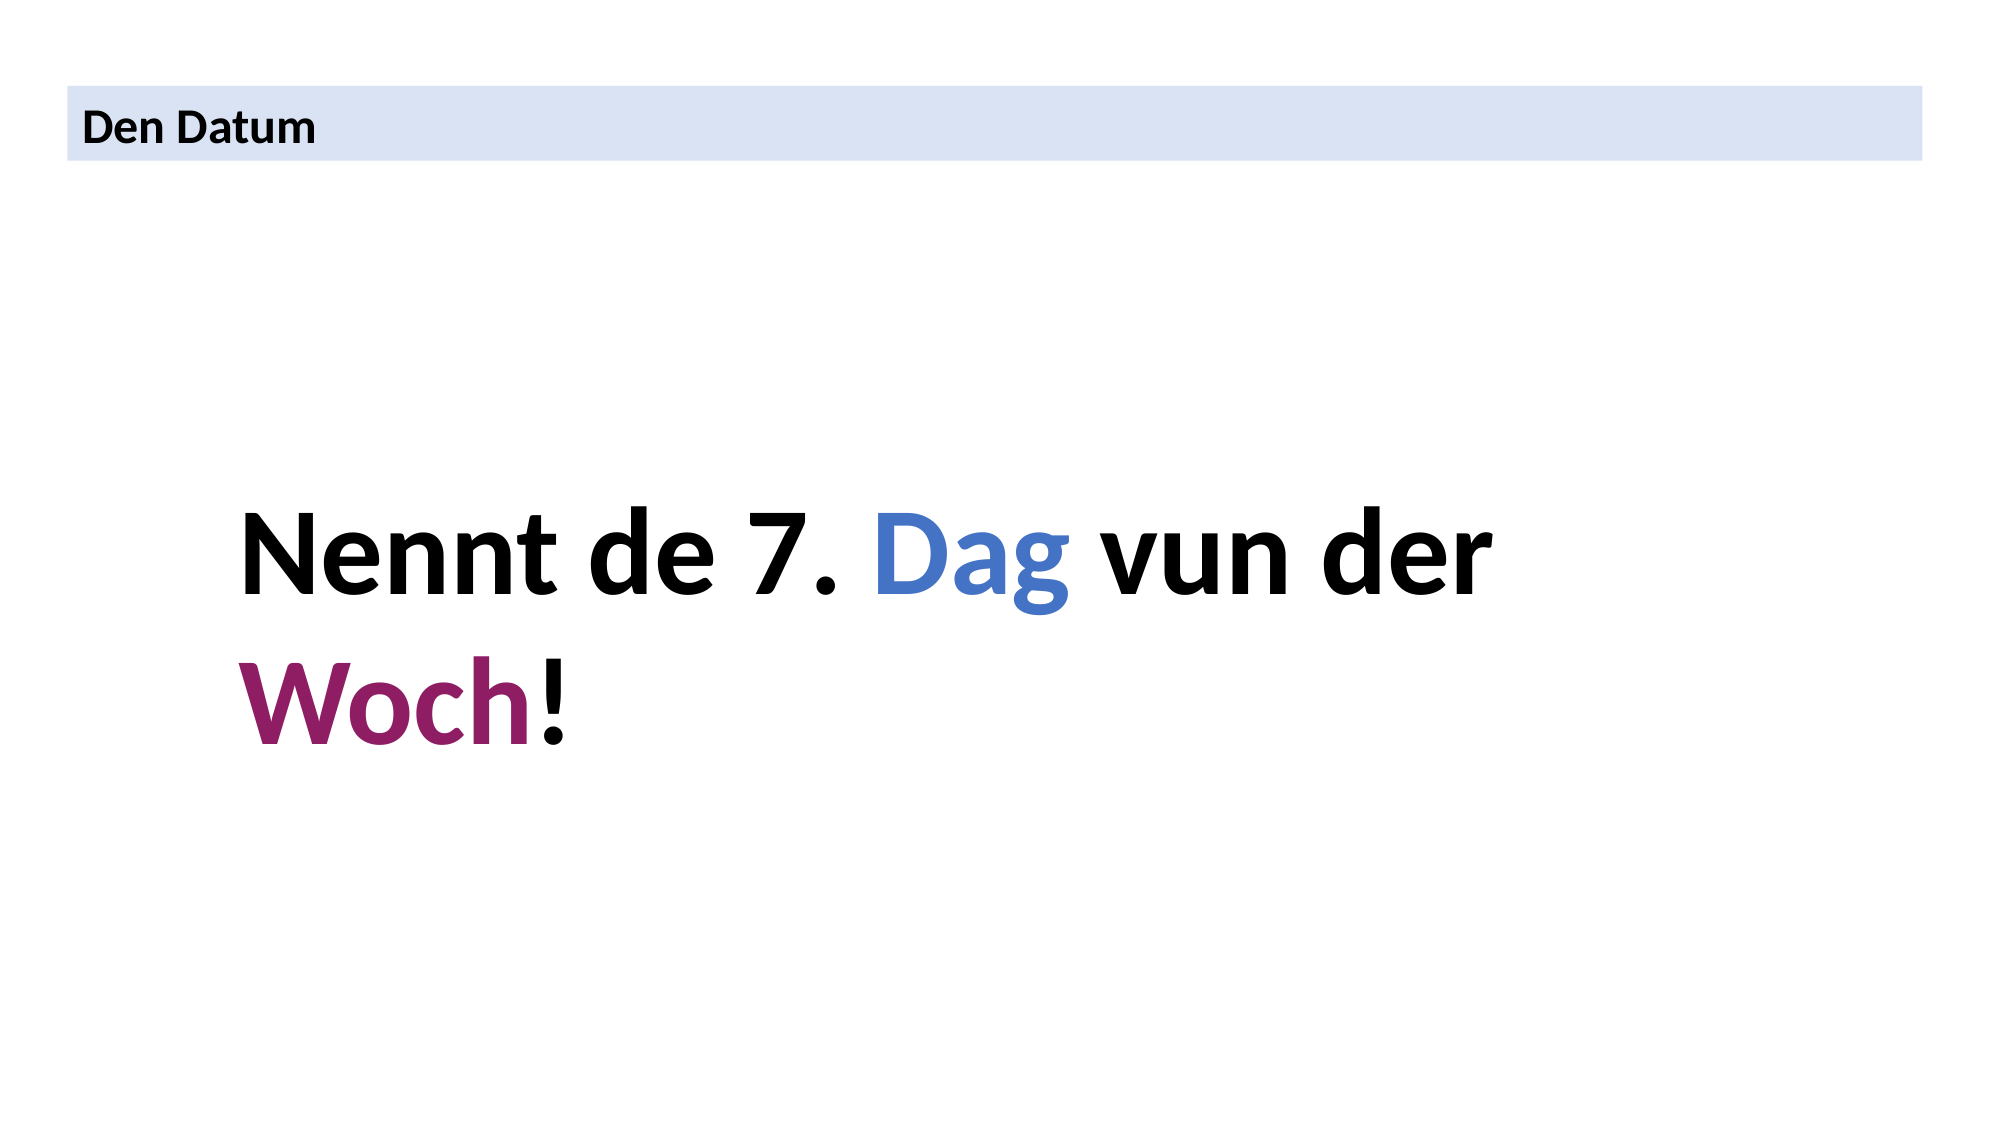

Den Datum

Nennt de 7. Dag vun der
Woch!